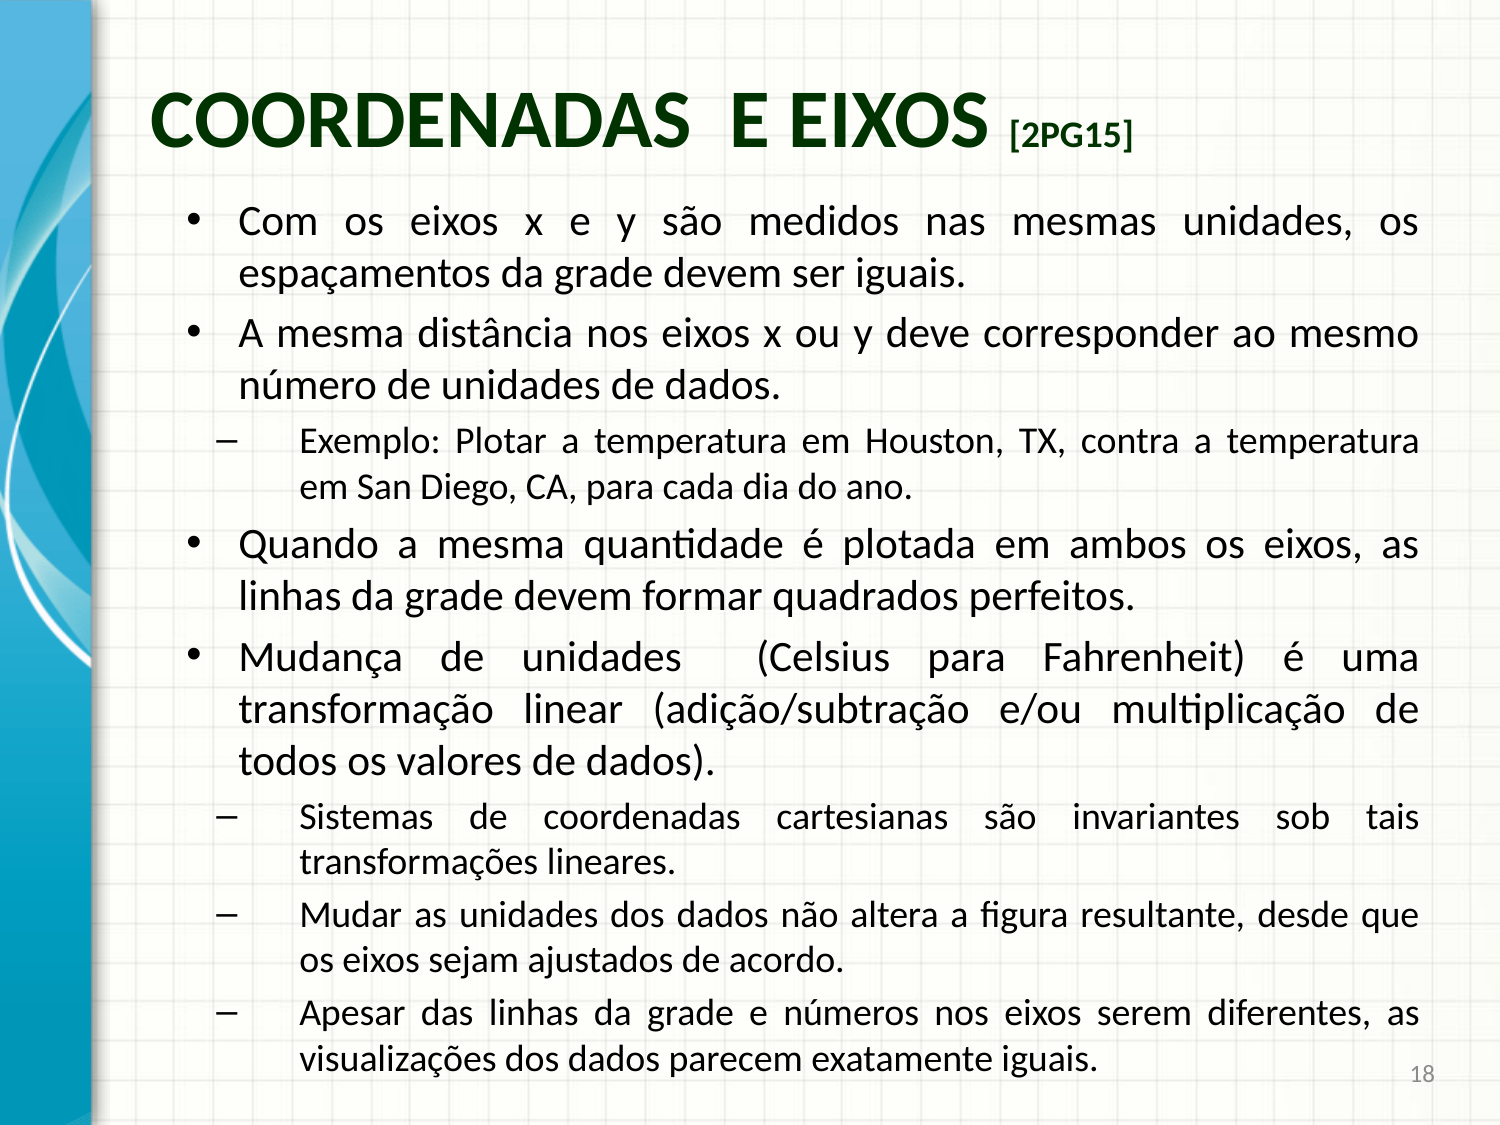

# Coordenadas  e Eixos [2pg15]
Com os eixos x e y são medidos nas mesmas unidades, os espaçamentos da grade devem ser iguais.
A mesma distância nos eixos x ou y deve corresponder ao mesmo número de unidades de dados.
Exemplo: Plotar a temperatura em Houston, TX, contra a temperatura em San Diego, CA, para cada dia do ano.
Quando a mesma quantidade é plotada em ambos os eixos, as linhas da grade devem formar quadrados perfeitos.
Mudança de unidades  (Celsius para Fahrenheit) é uma transformação linear (adição/subtração e/ou multiplicação de todos os valores de dados).
Sistemas de coordenadas cartesianas são invariantes sob tais transformações lineares.
Mudar as unidades dos dados não altera a figura resultante, desde que os eixos sejam ajustados de acordo.
Apesar das linhas da grade e números nos eixos serem diferentes, as visualizações dos dados parecem exatamente iguais.

18